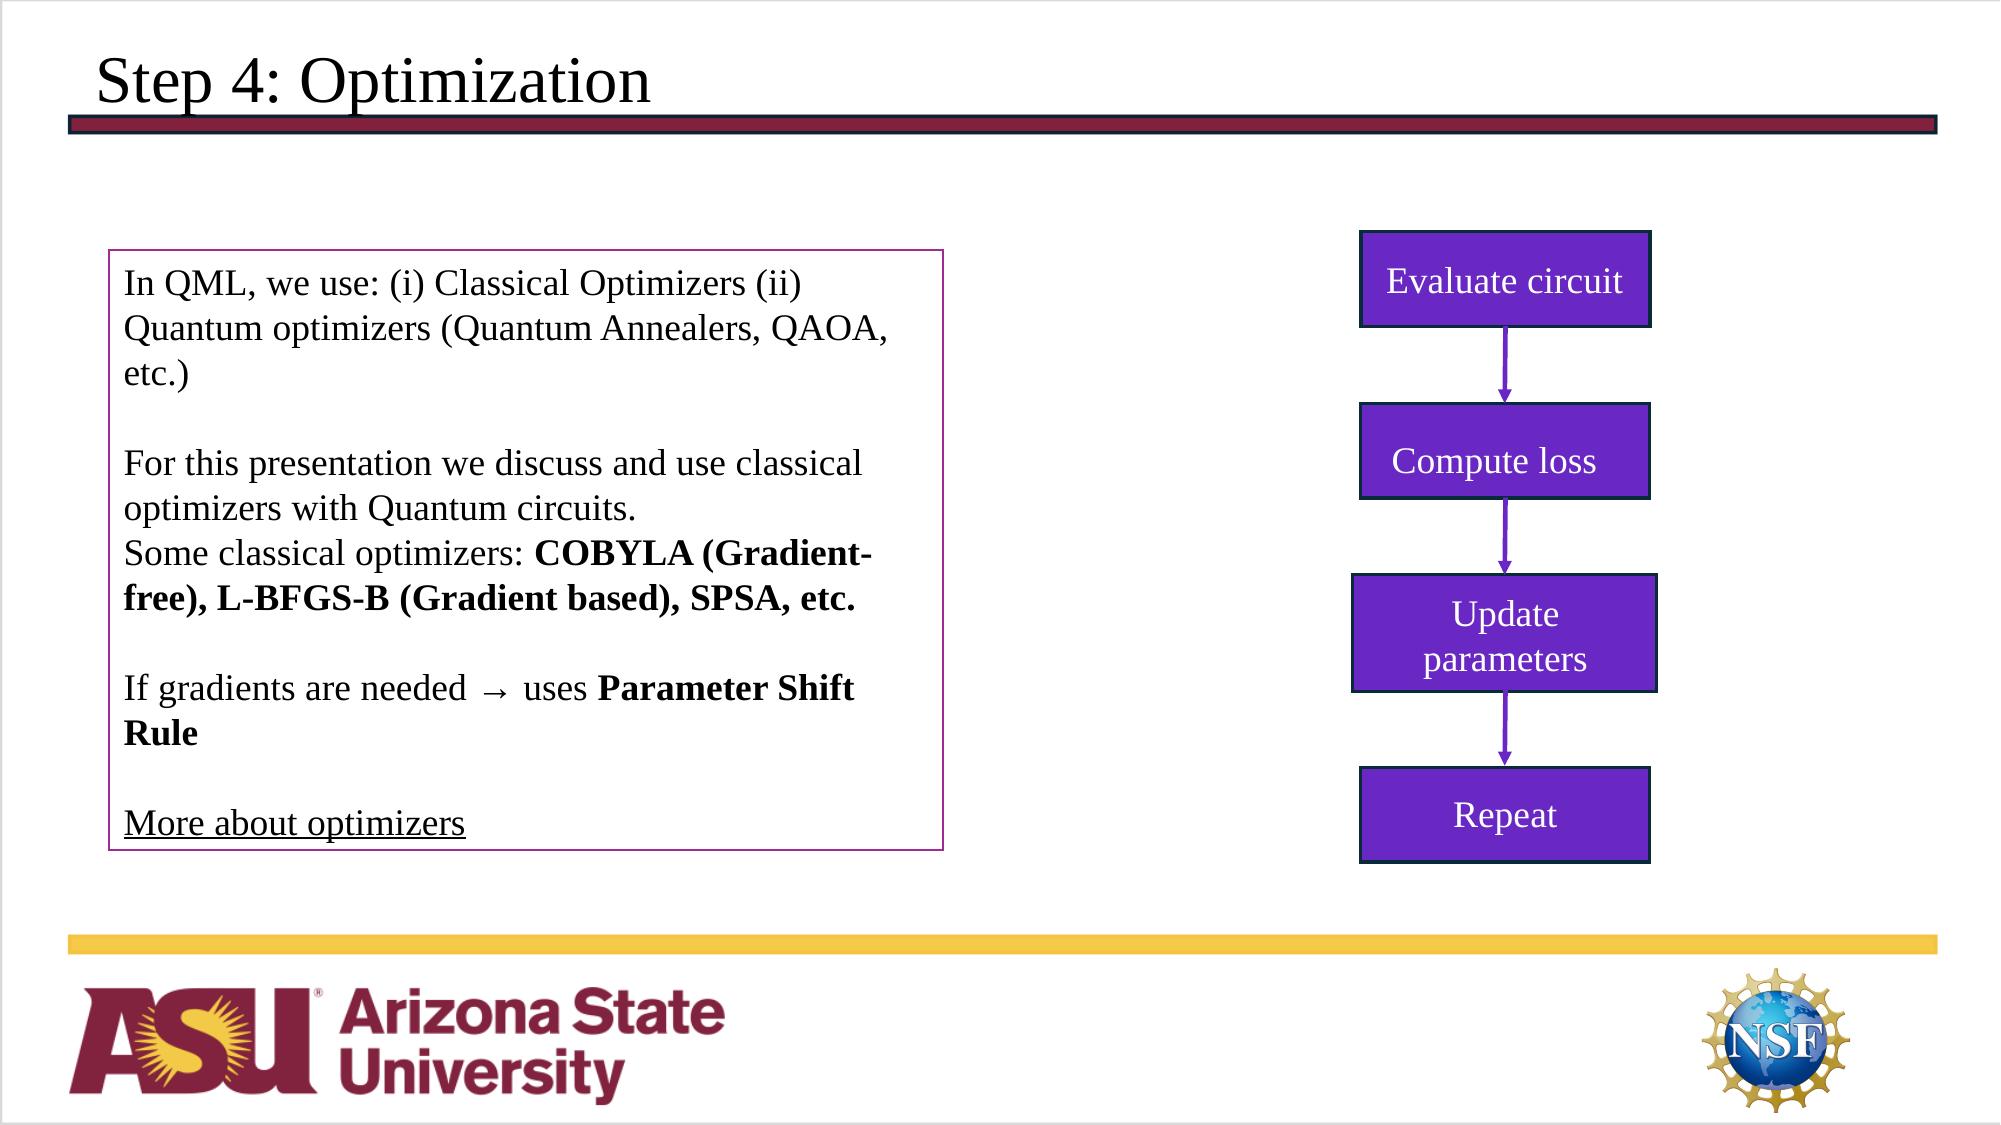

Step 4: Optimization

Evaluate circuit

Compute loss

Update parameters

Repeat
In QML, we use: (i) Classical Optimizers (ii) Quantum optimizers (Quantum Annealers, QAOA, etc.)

For this presentation we discuss and use classical optimizers with Quantum circuits.
Some classical optimizers: COBYLA (Gradient-free), L-BFGS-B (Gradient based), SPSA, etc.

If gradients are needed → uses Parameter Shift Rule

More about optimizers